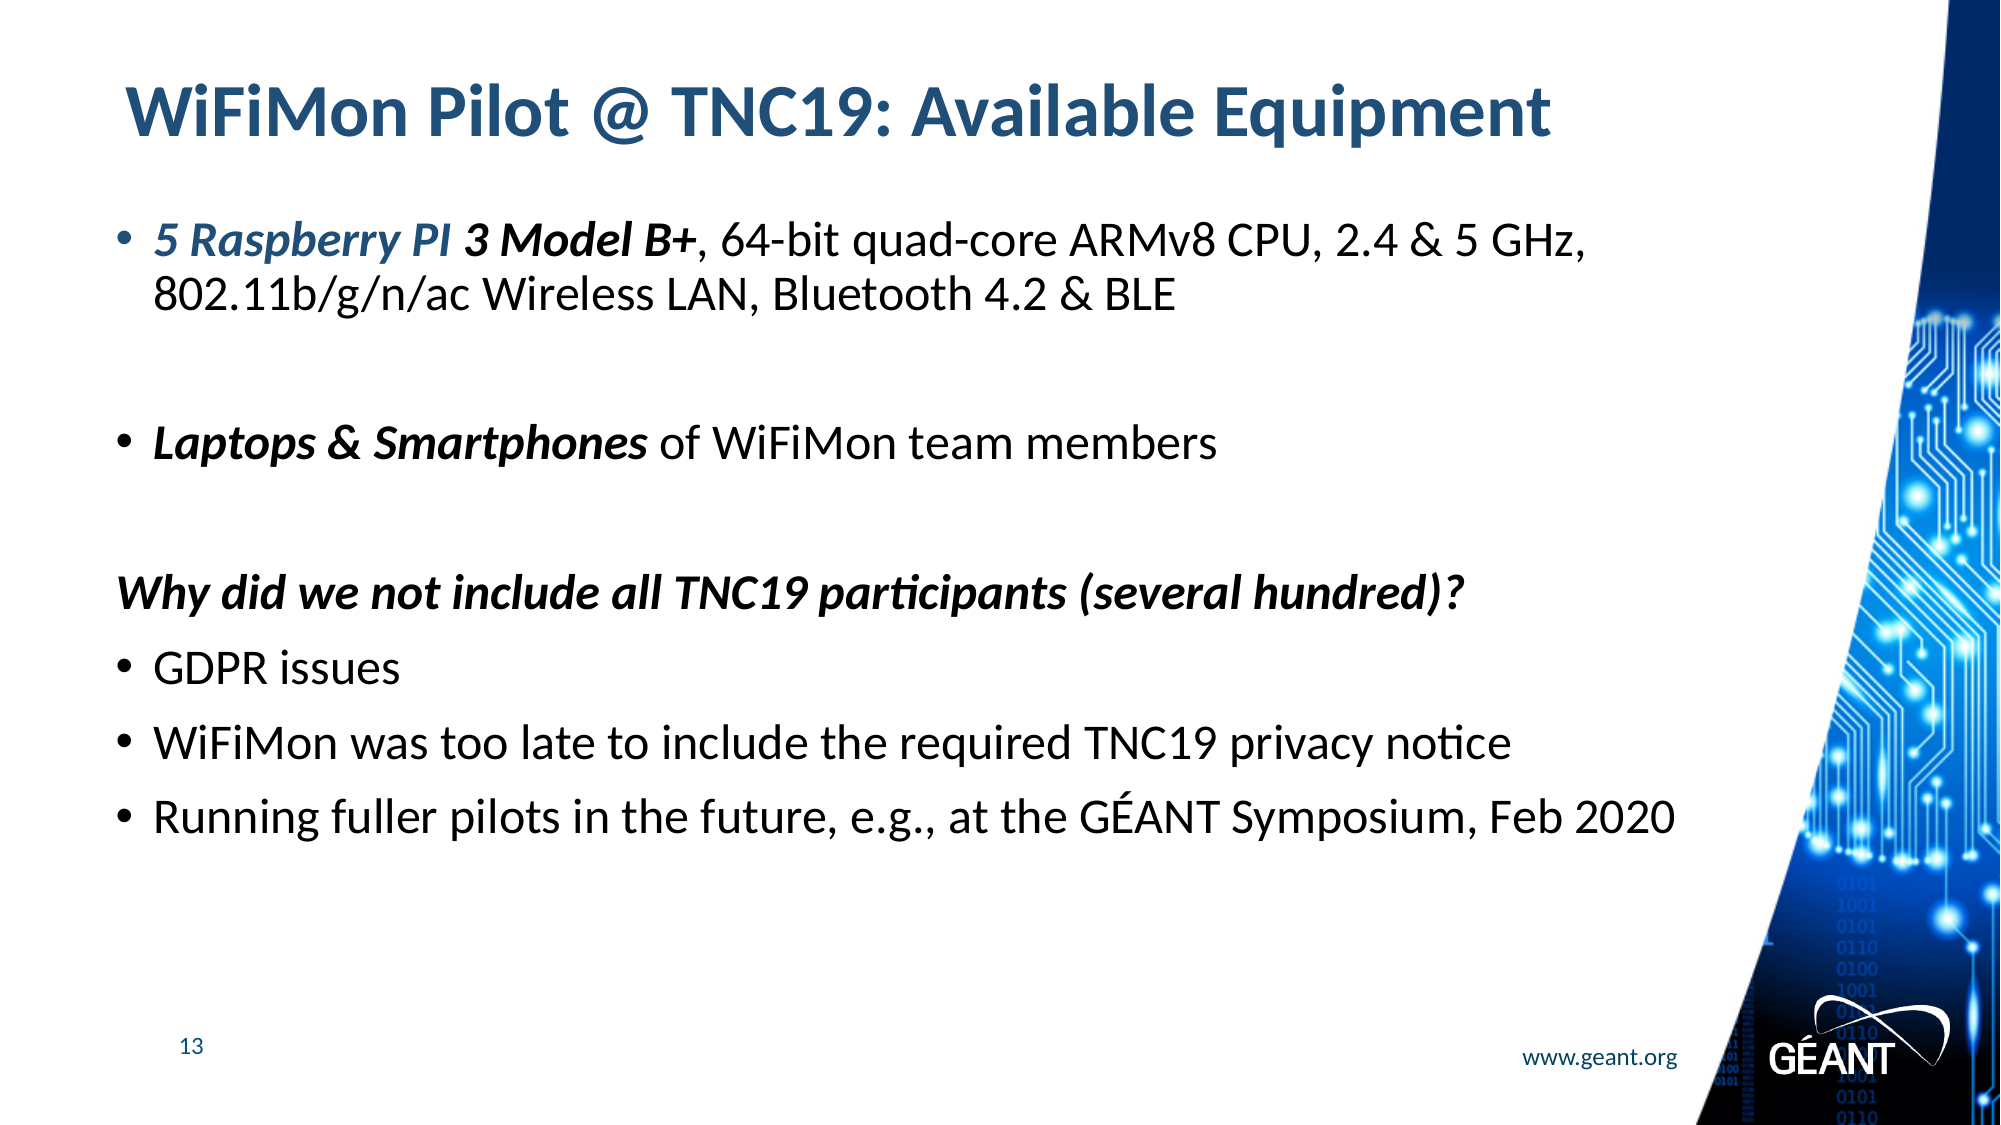

WiFiMon Pilot @ TNC19: Available Equipment
5 Raspberry PI 3 Model B+, 64-bit quad-core ARMv8 CPU, 2.4 & 5 GHz, 802.11b/g/n/ac Wireless LAN, Bluetooth 4.2 & BLE

Laptops & Smartphones of WiFiMon team members

Why did we not include all TNC19 participants (several hundred)?
GDPR issues
WiFiMon was too late to include the required TNC19 privacy notice
Running fuller pilots in the future, e.g., at the GÉANT Symposium, Feb 2020